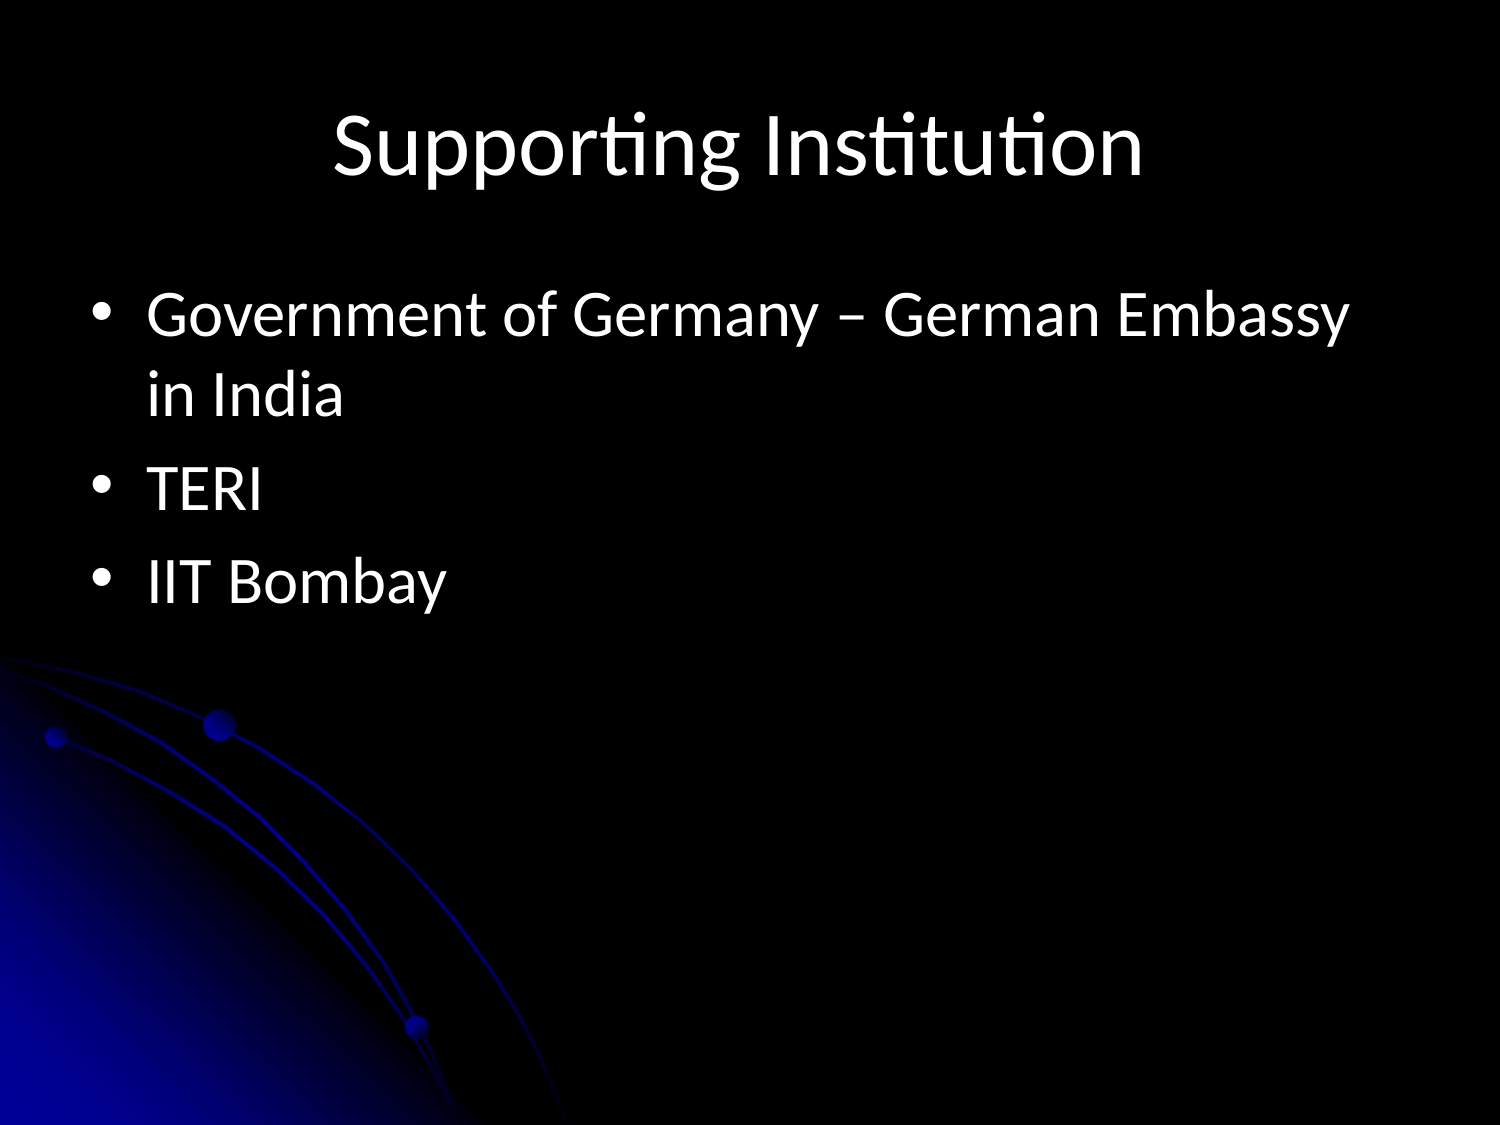

# Supporting Institution
Government of Germany – German Embassy in India
TERI
IIT Bombay